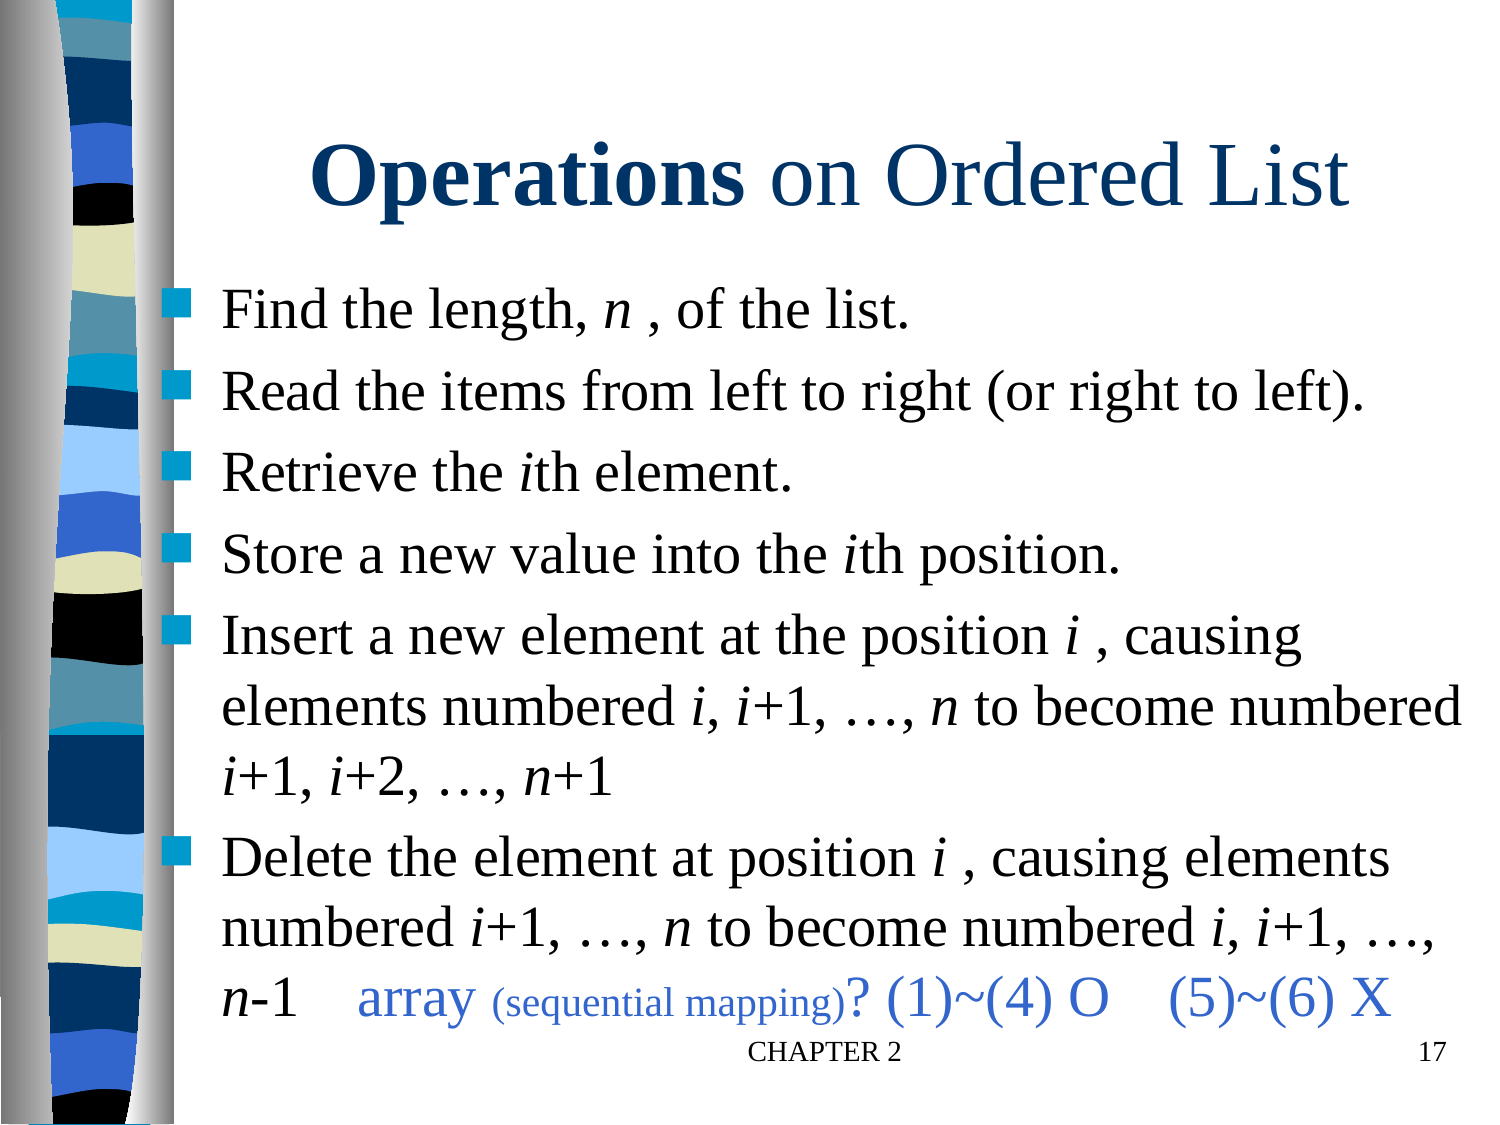

# Operations on Ordered List
Find the length, n , of the list.
Read the items from left to right (or right to left).
Retrieve the ith element.
Store a new value into the ith position.
Insert a new element at the position i , causing elements numbered i, i+1, …, n to become numbered
i+1, i+2, …, n+1
Delete the element at position i , causing elements numbered i+1, …, n to become numbered i, i+1, …, n-1    array (sequential mapping)? (1)~(4) O    (5)~(6) X

CHAPTER 2
17